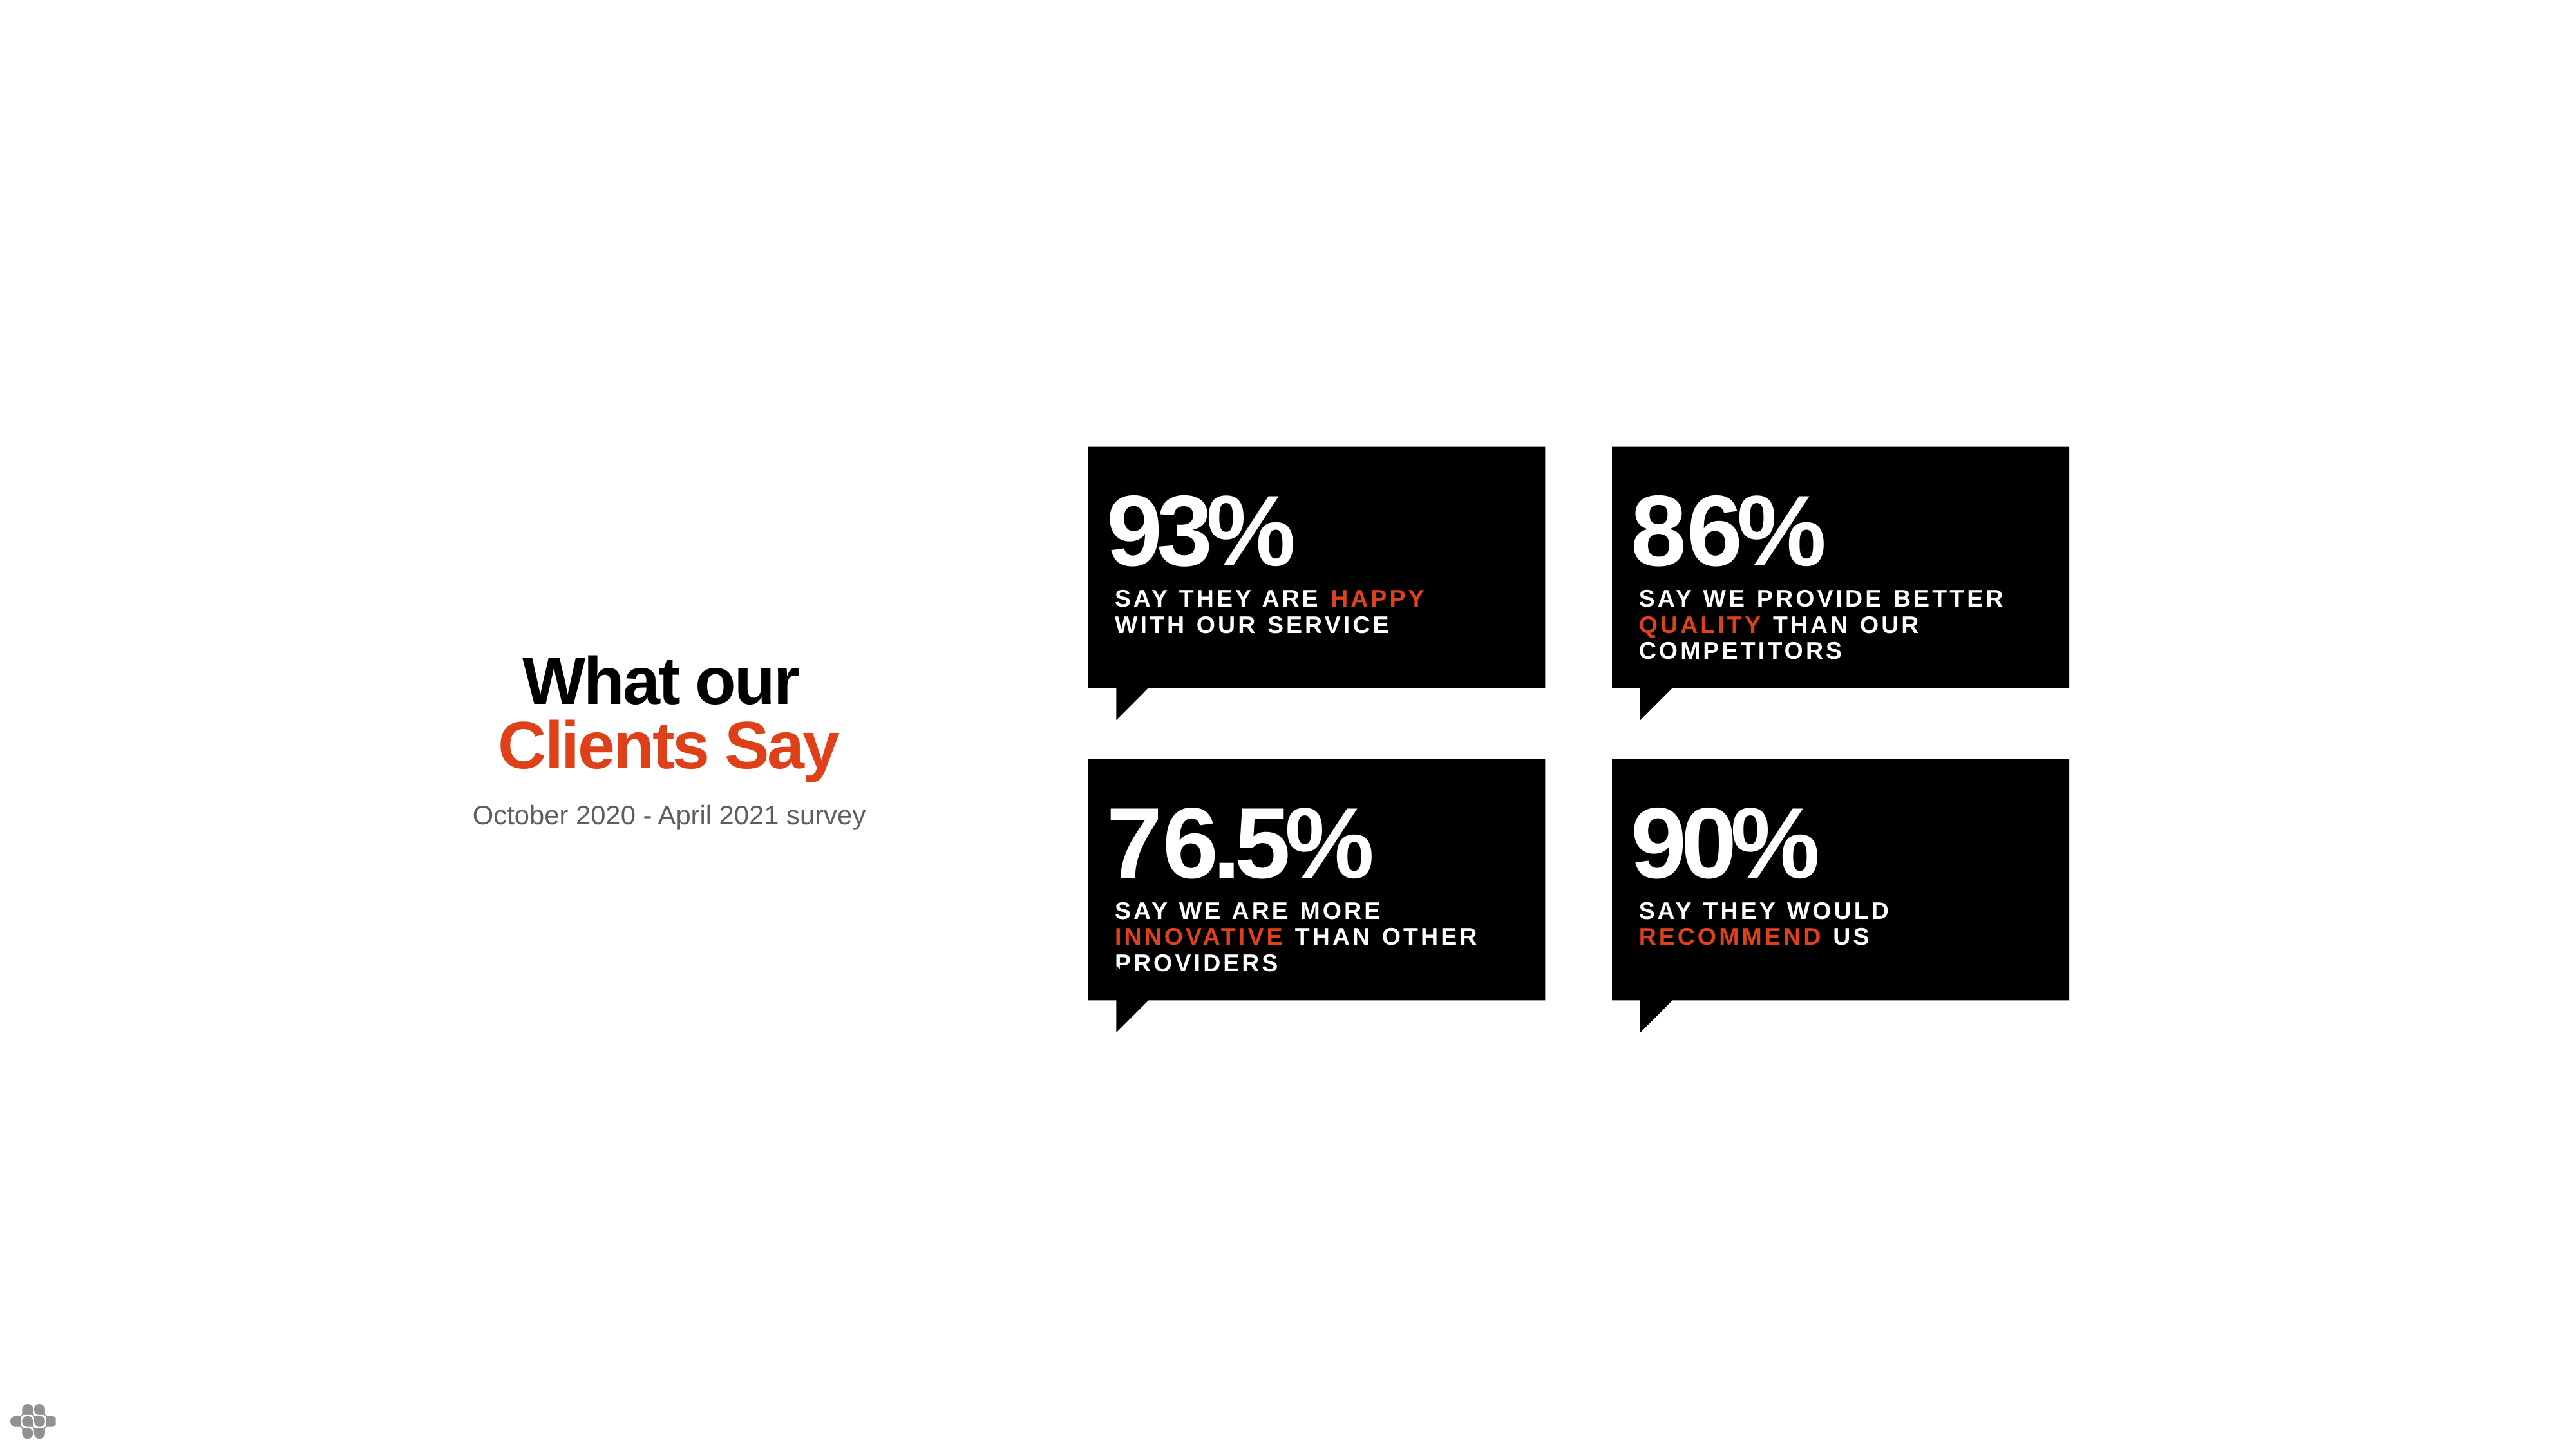

93%

SAY THEY ARE HAPPY WITH OUR SERVICE

86%

SAY WE PROVIDE BETTER QUALITY THAN OUR COMPETITORS

What our
Clients Say
October 2020 - April 2021 survey
WHAT OUR
CLIENTS SAY
WHAT OUR
CLIENTS SAY
76.5%

SAY WE ARE MORE INNOVATIVE THAN OTHER PROVIDERS

90%

SAY THEY WOULD RECOMMEND US